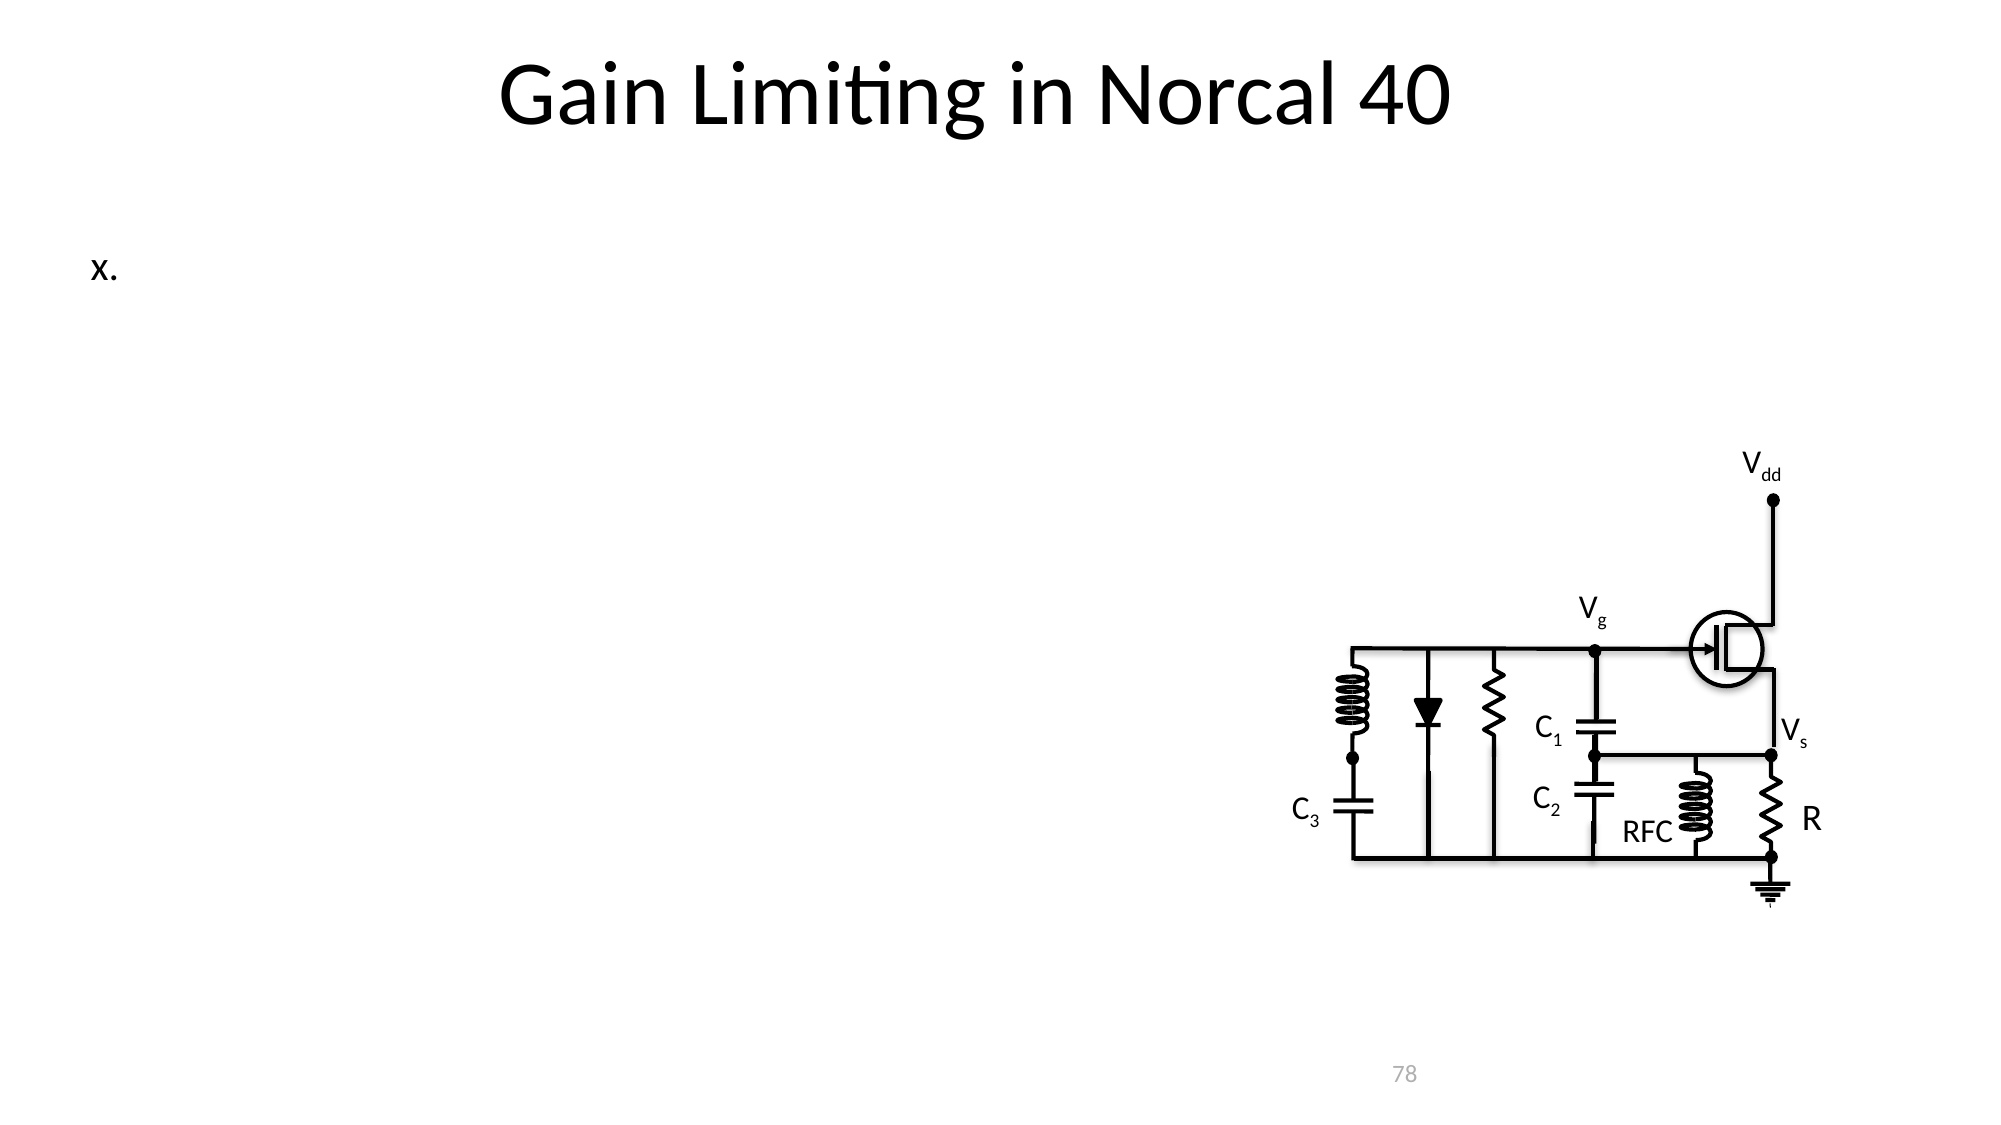

Gain Limiting in Norcal 40
x.

Vdd

Vg

C1
Vs

C2
C3
R
RFC

78